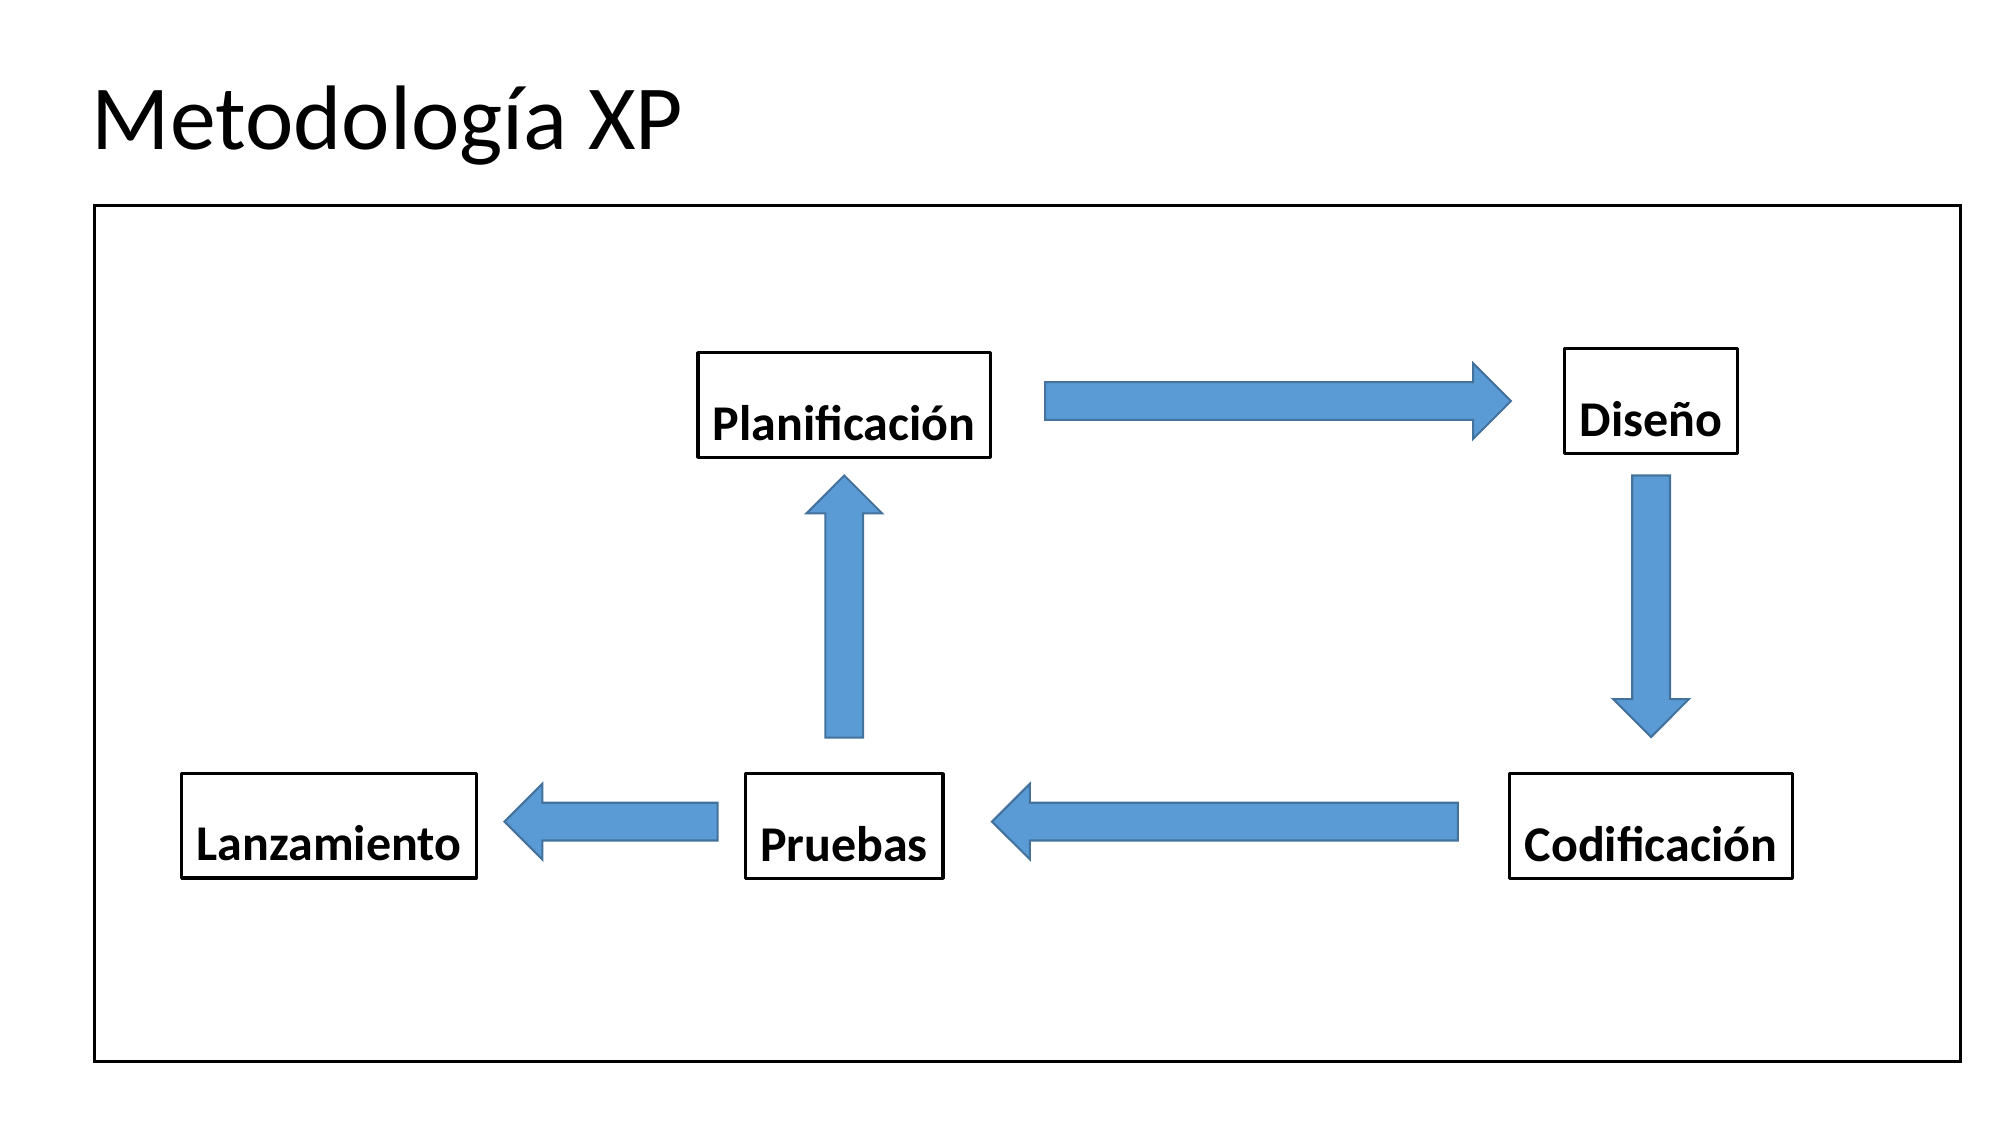

Metodología XP

Diseño
Planificación

Lanzamiento
Pruebas
Codificación